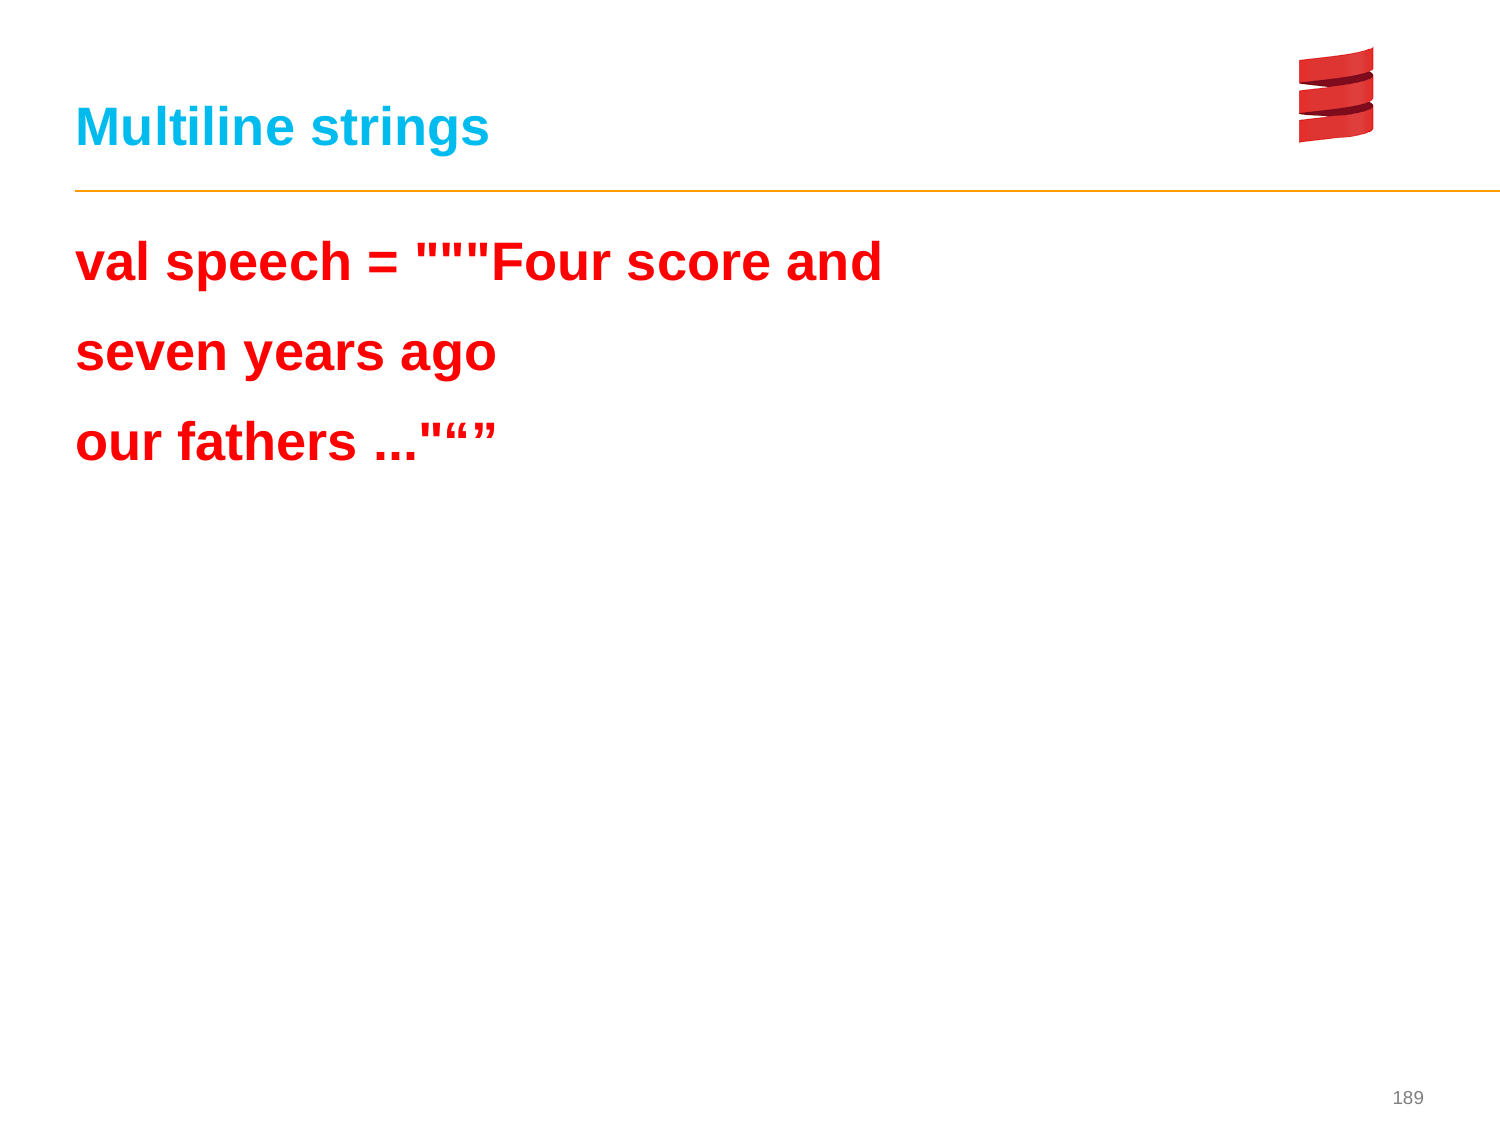

# Multiline strings
val speech = """Four score and
seven years ago
our fathers ..."“”